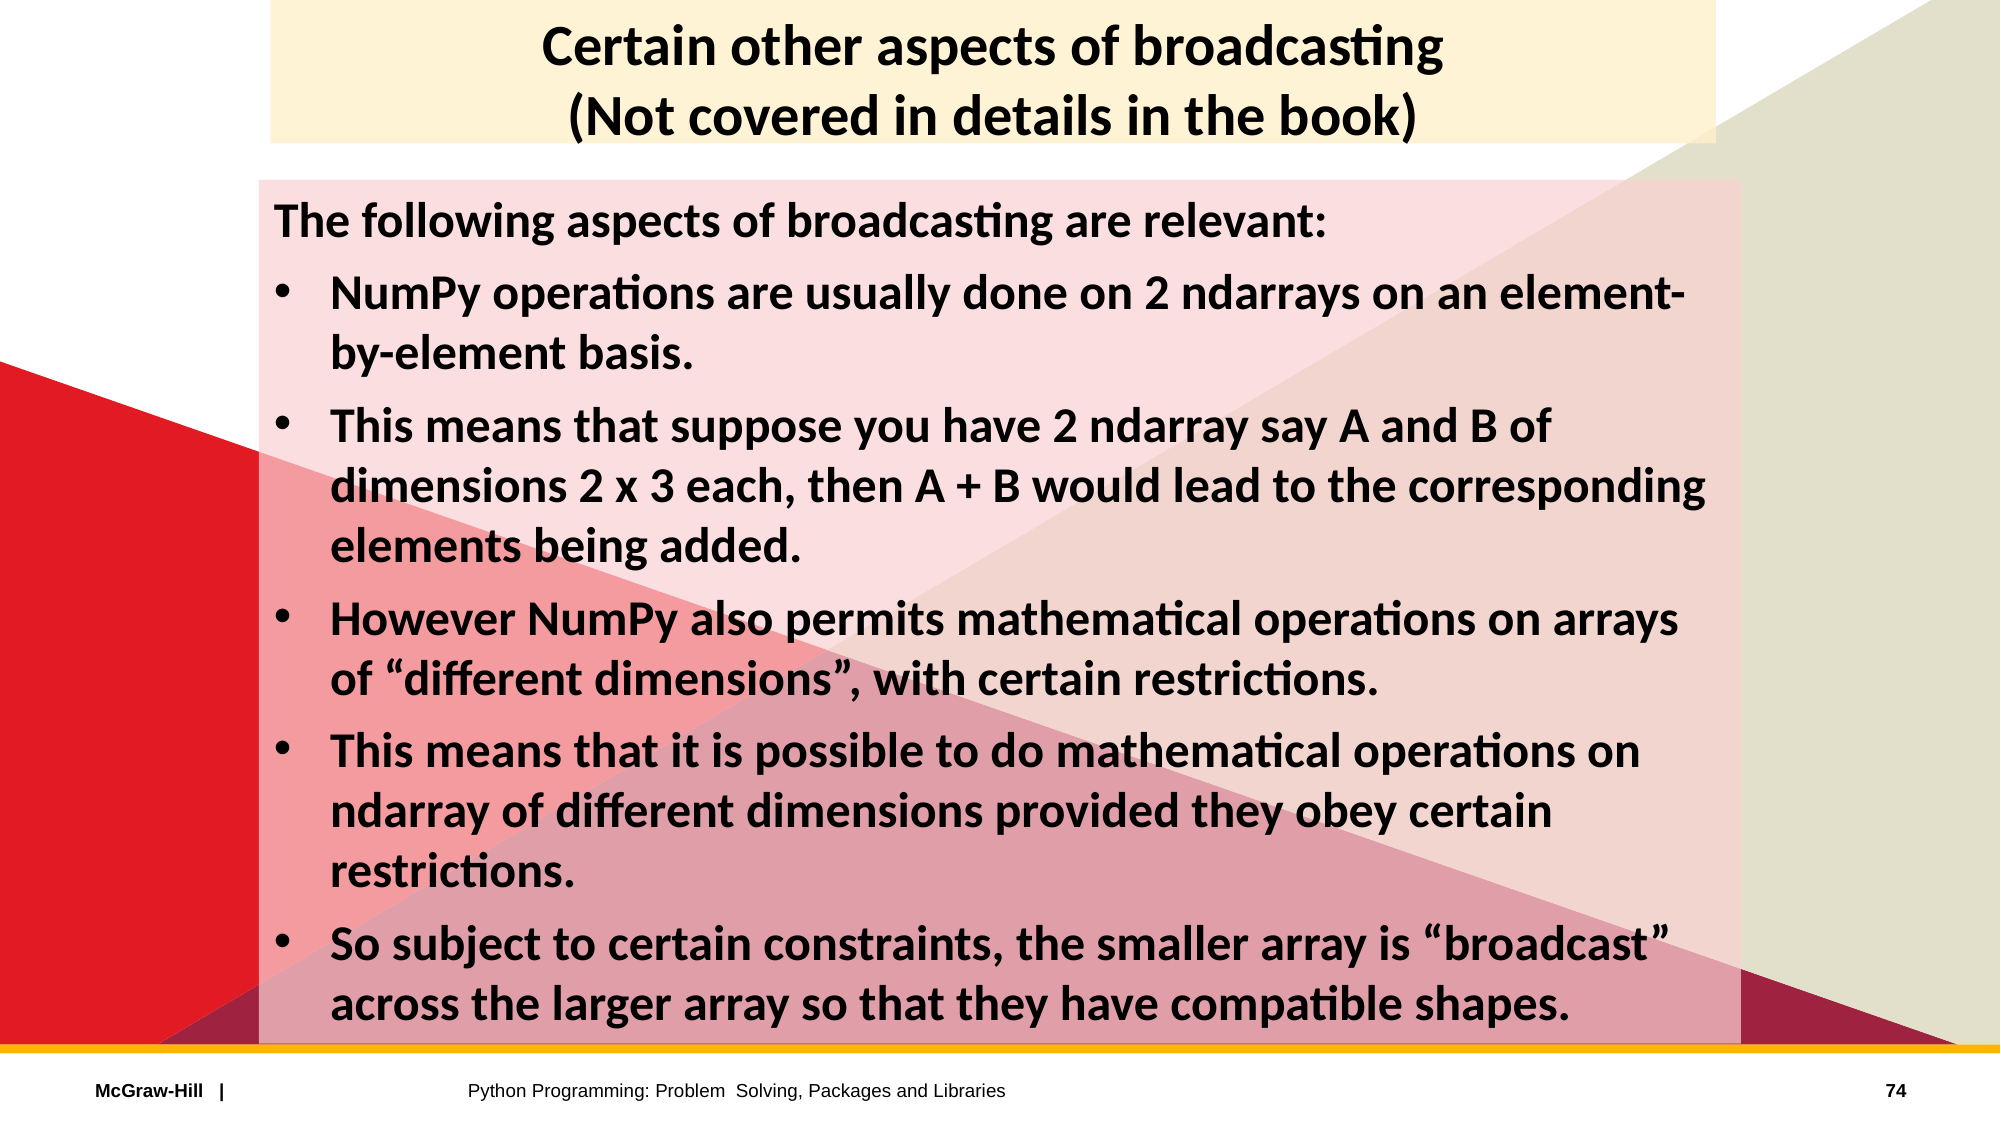

# Certain other aspects of broadcasting (Not covered in details in the book)
The following aspects of broadcasting are relevant:
NumPy operations are usually done on 2 ndarrays on an element-by-element basis.
This means that suppose you have 2 ndarray say A and B of dimensions 2 x 3 each, then A + B would lead to the corresponding elements being added.
However NumPy also permits mathematical operations on arrays of “different dimensions”, with certain restrictions.
This means that it is possible to do mathematical operations on ndarray of different dimensions provided they obey certain restrictions.
So subject to certain constraints, the smaller array is “broadcast” across the larger array so that they have compatible shapes.

74
Python Programming: Problem  Solving, Packages and Libraries